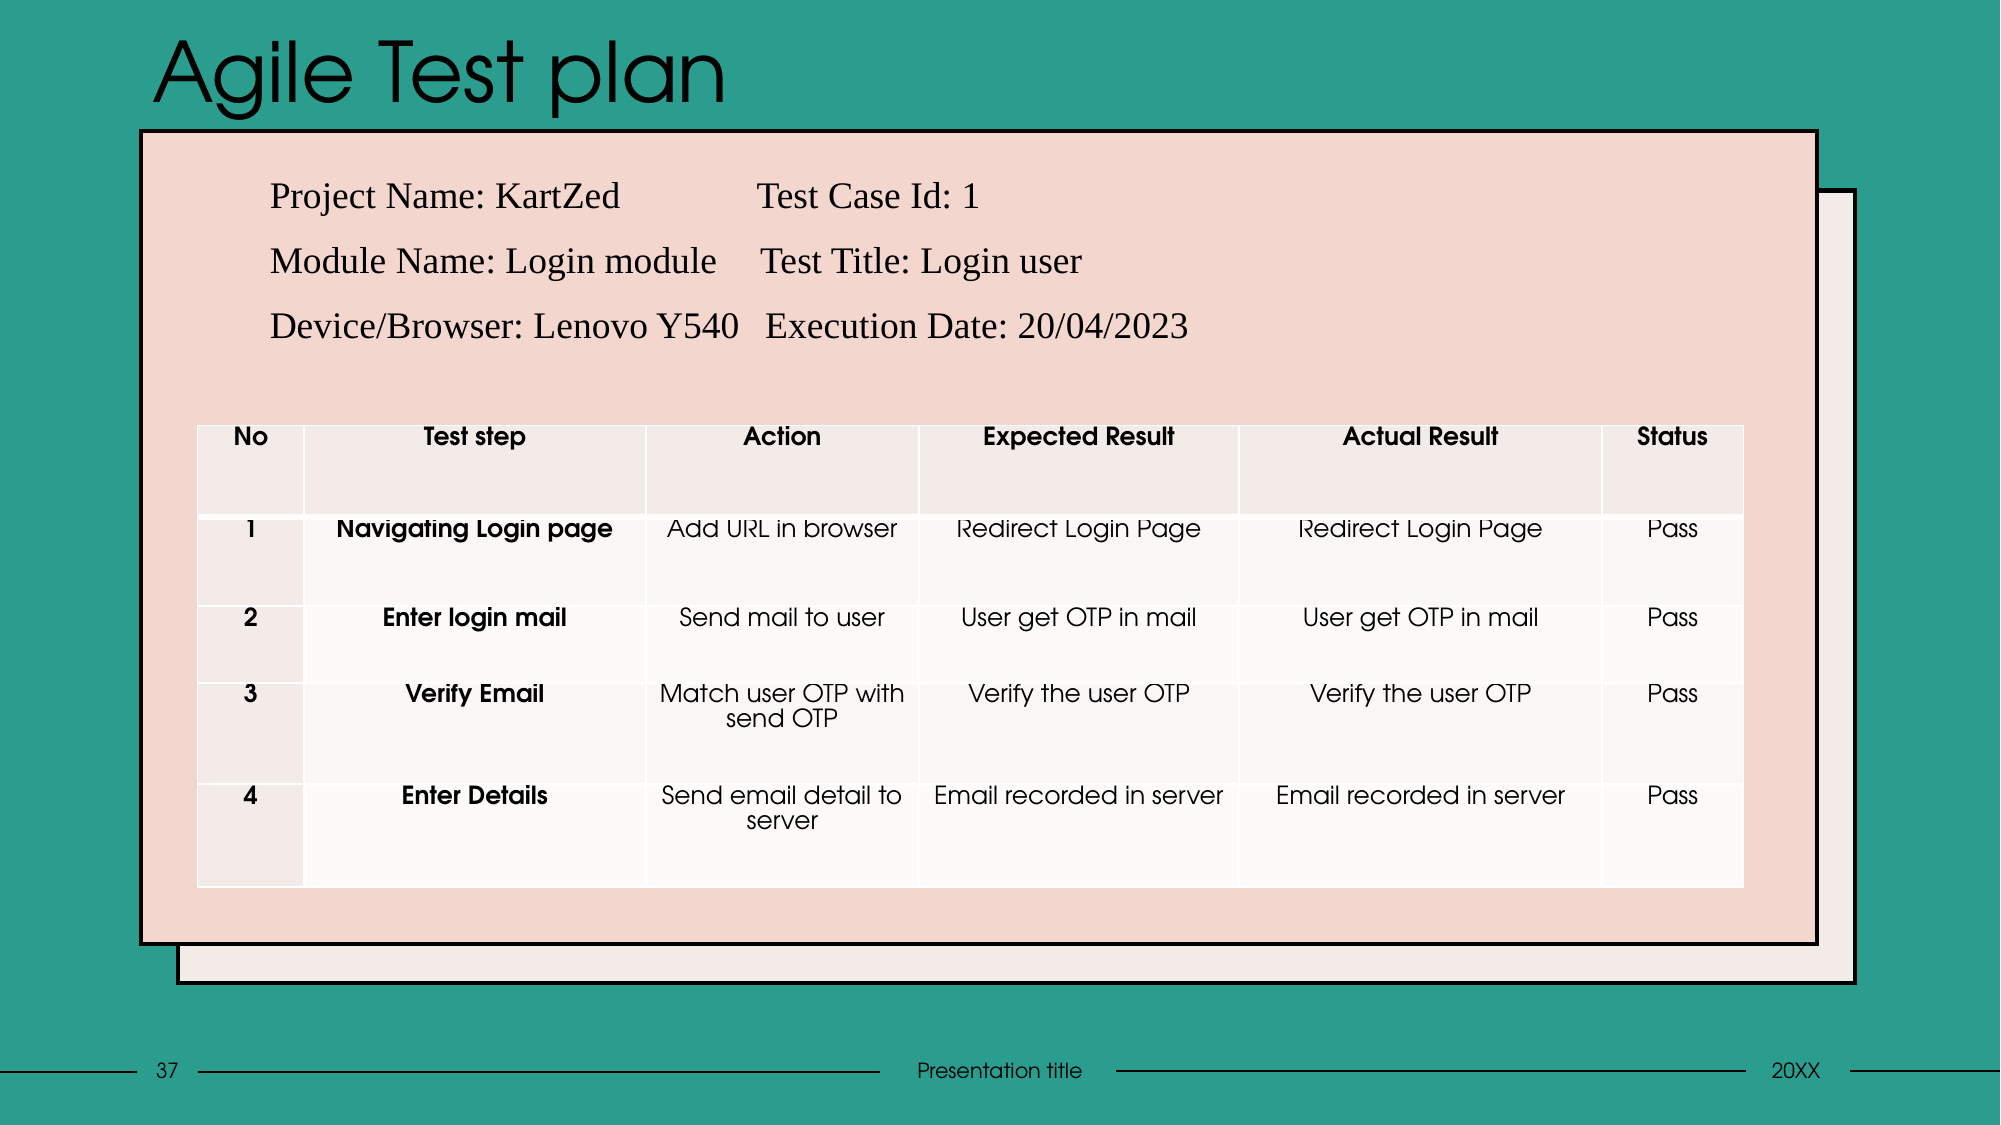

# Agile Test plan
Project Name: KartZed                Test Case Id: 1
Module Name: Login module     Test Title: Login user
Device/Browser: Lenovo Y540   Execution Date: 20/04/2023

| No | Test step | Action | Expected Result | Actual Result | Status |
| --- | --- | --- | --- | --- | --- |
| 1 | Navigating Login page | Add URL in browser | Redirect Login Page | Redirect Login Page | Pass |
| 2 | Enter login mail | Send mail to user | User get OTP in mail | User get OTP in mail | Pass |
| 3 | Verify Email | Match user OTP with send OTP | Verify the user OTP | Verify the user OTP | Pass |
| 4 | Enter Details | Send email detail to server | Email recorded in server | Email recorded in server | Pass |
37
Presentation title
20XX